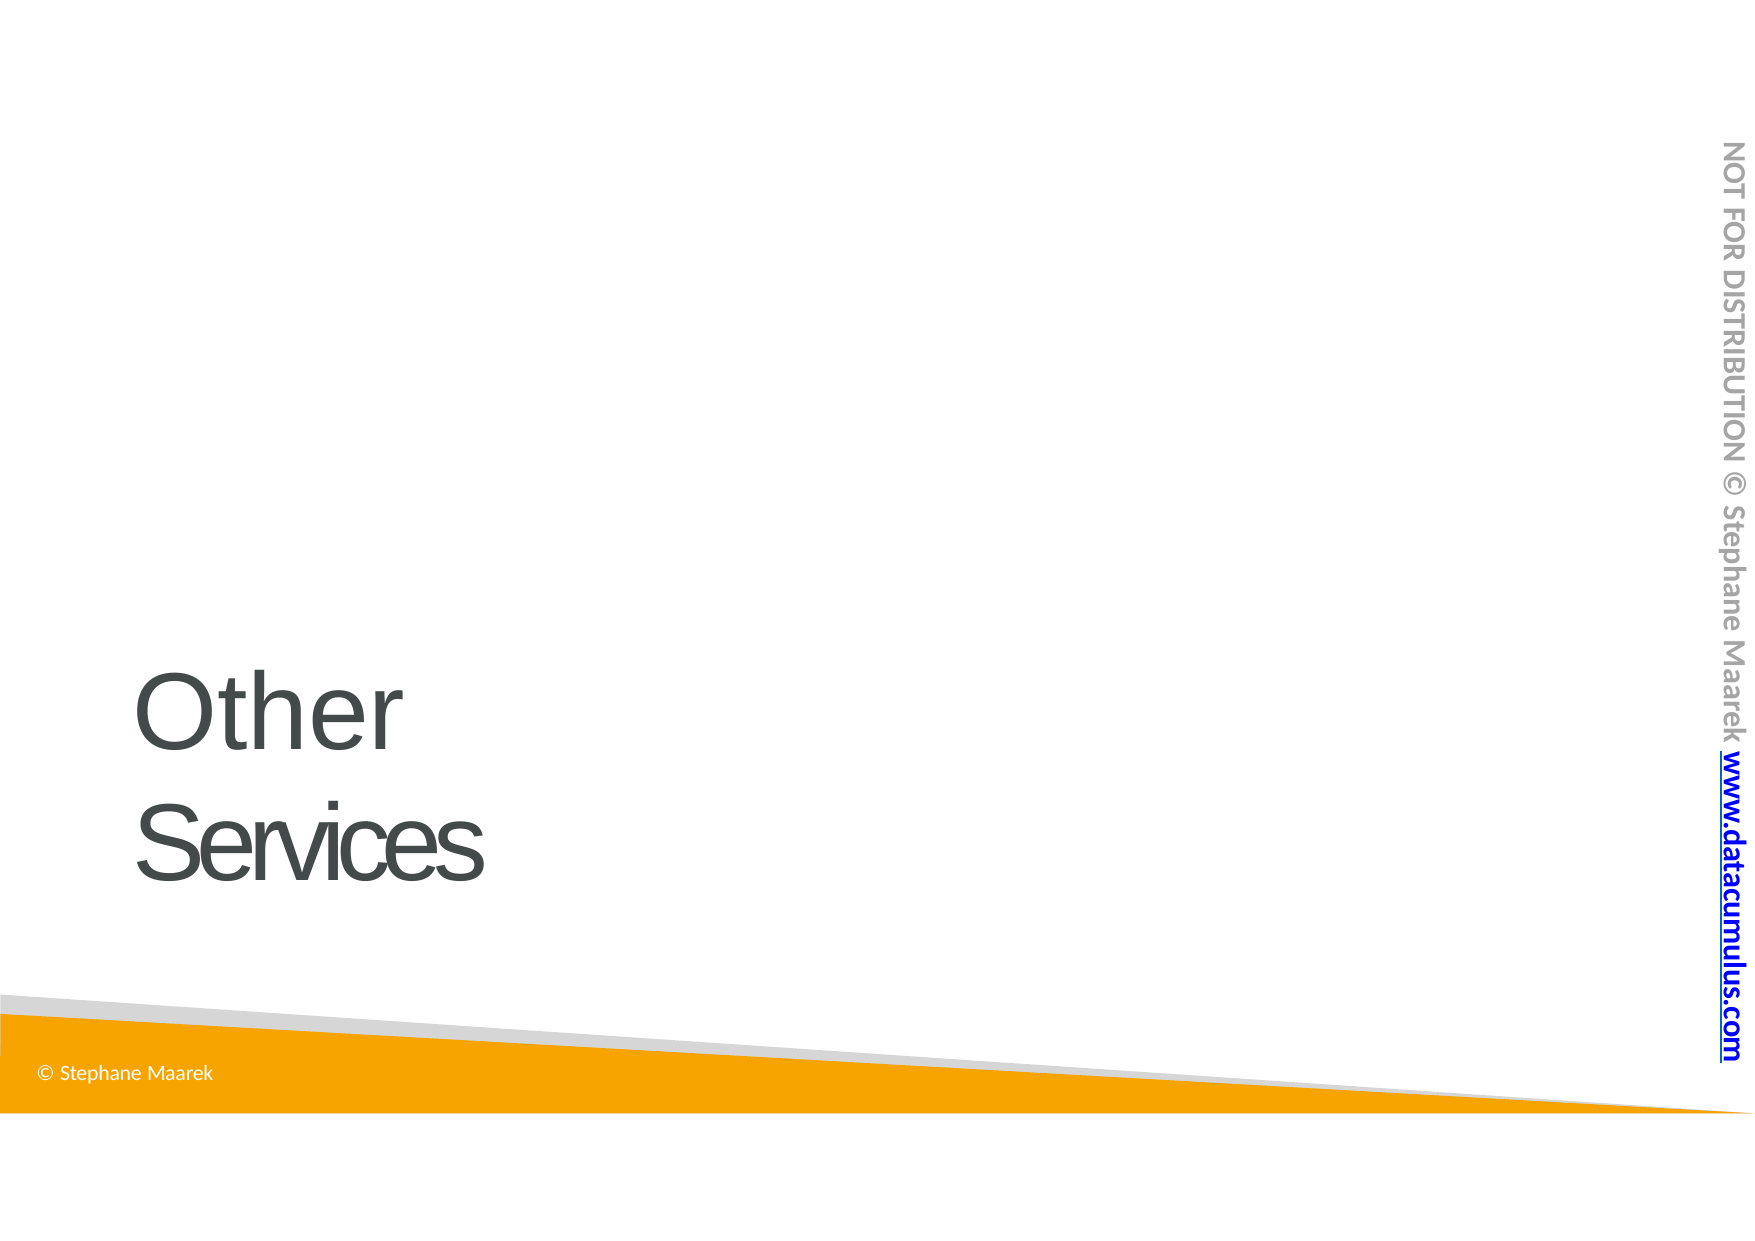

NOT FOR DISTRIBUTION © Stephane Maarek www.datacumulus.com
# Other Services
© Stephane Maarek